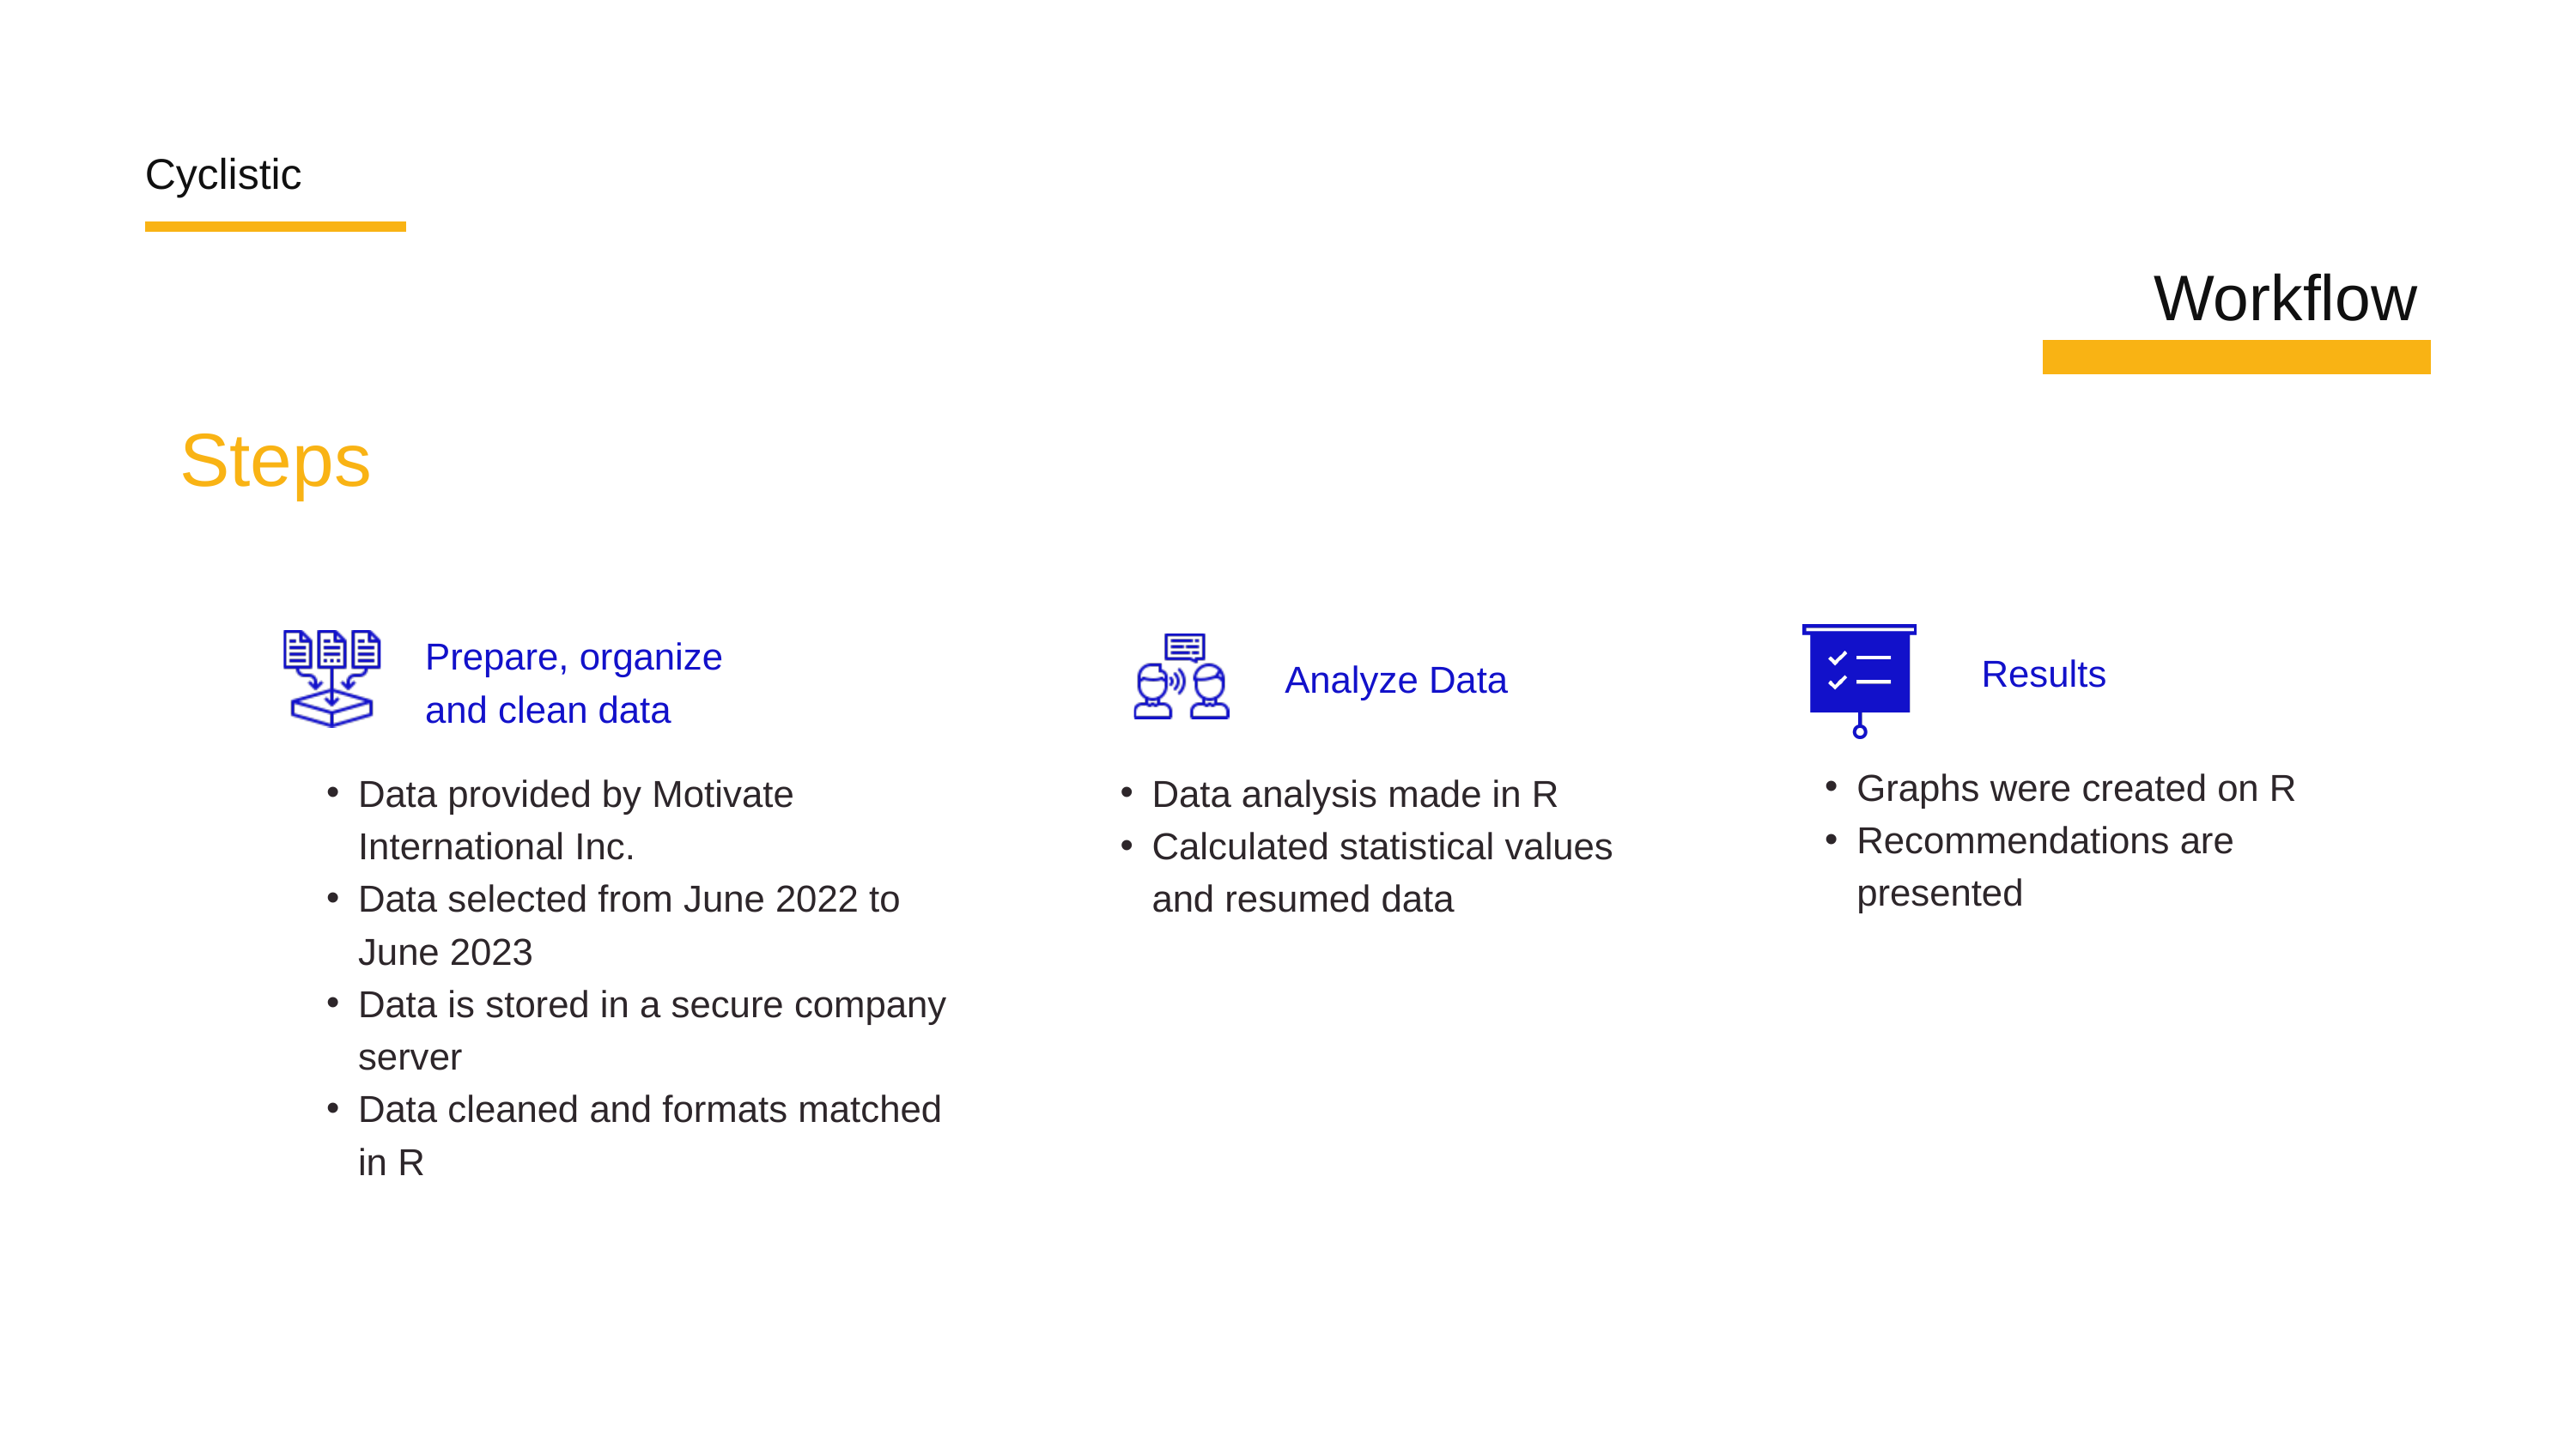

Cyclistic

Workflow

Steps

Prepare, organize and clean data

Results
Analyze Data
Graphs were created on R
Recommendations are presented
Data provided by Motivate International Inc.
Data selected from June 2022 to June 2023
Data is stored in a secure company server
Data cleaned and formats matched in R

Data analysis made in R
Calculated statistical values and resumed data